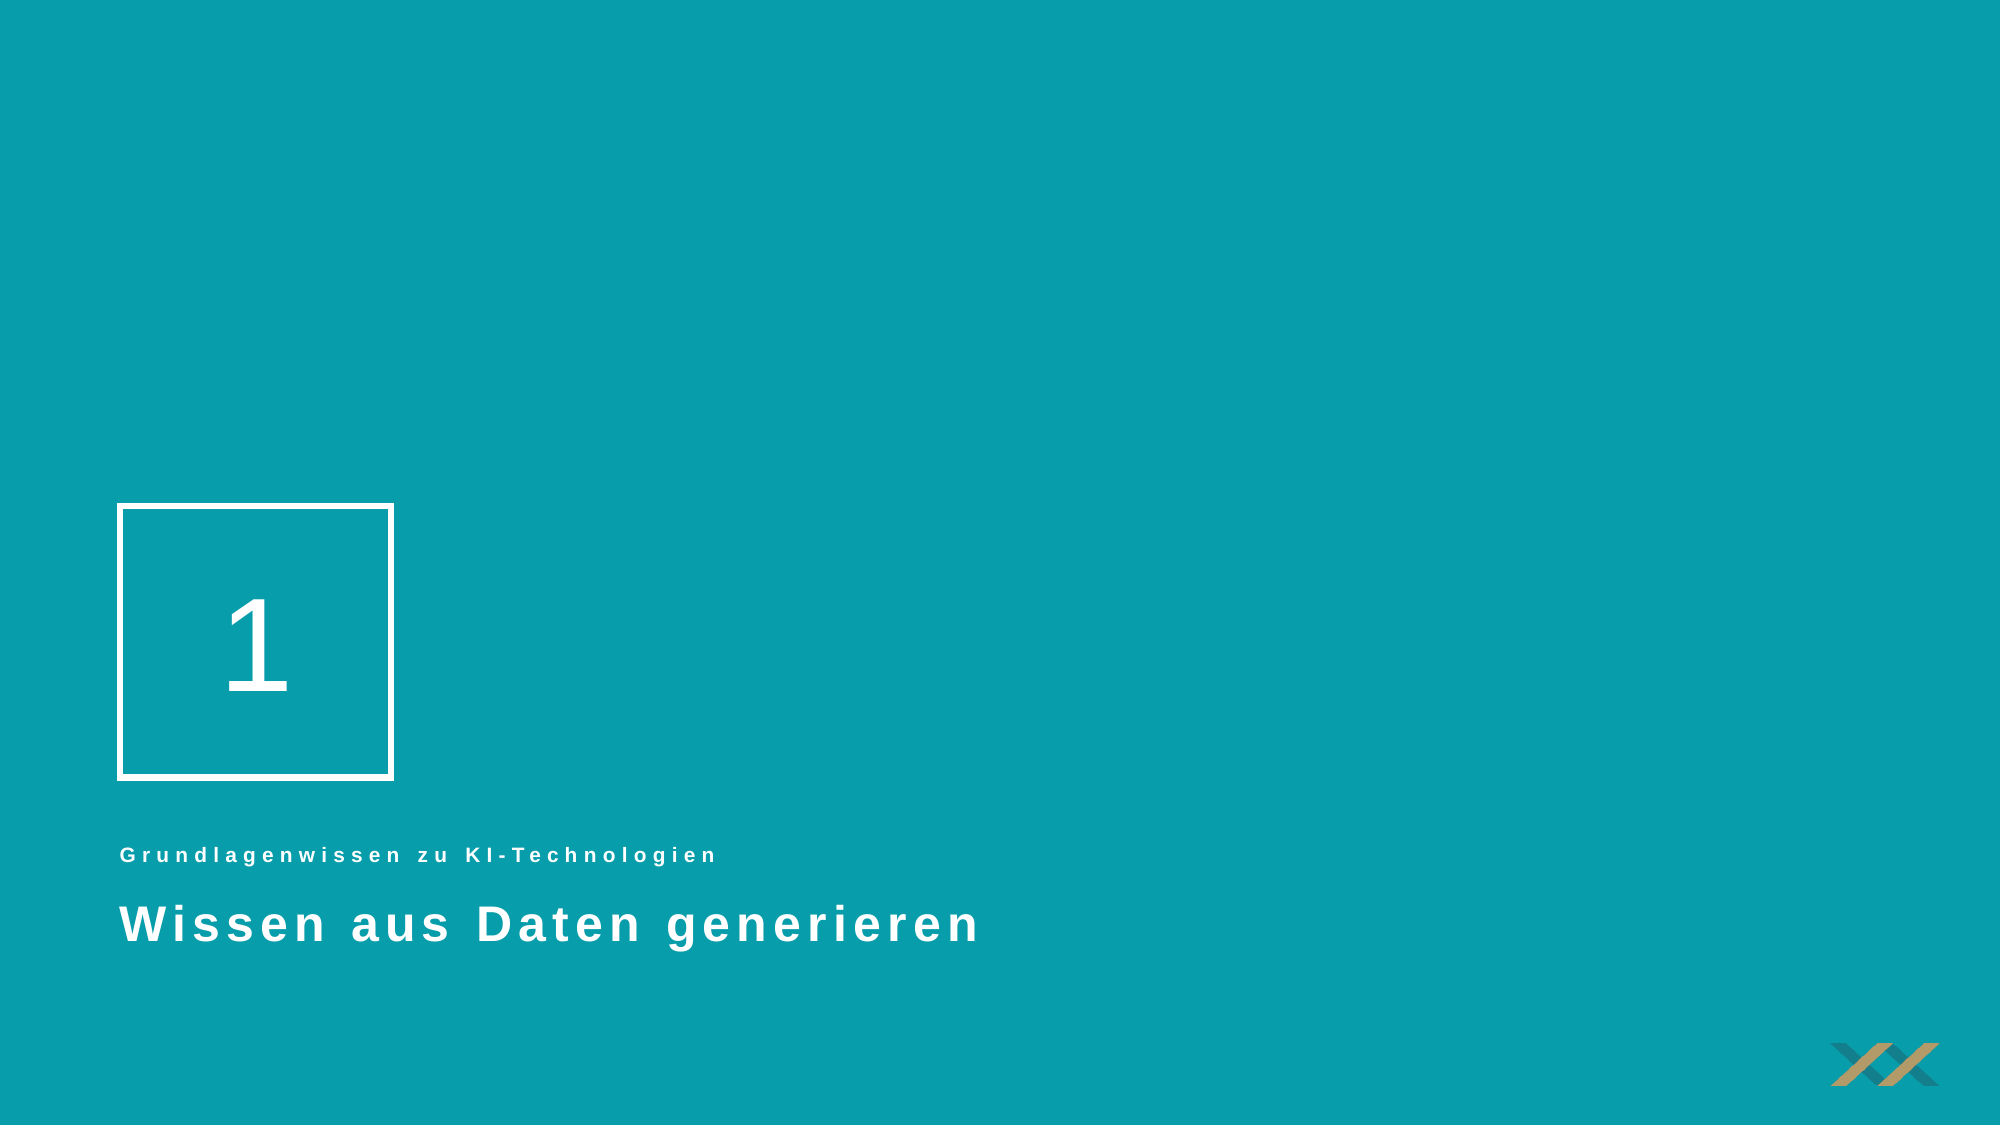

1
Grundlagenwissen zu KI-Technologien
Wissen aus Daten generieren